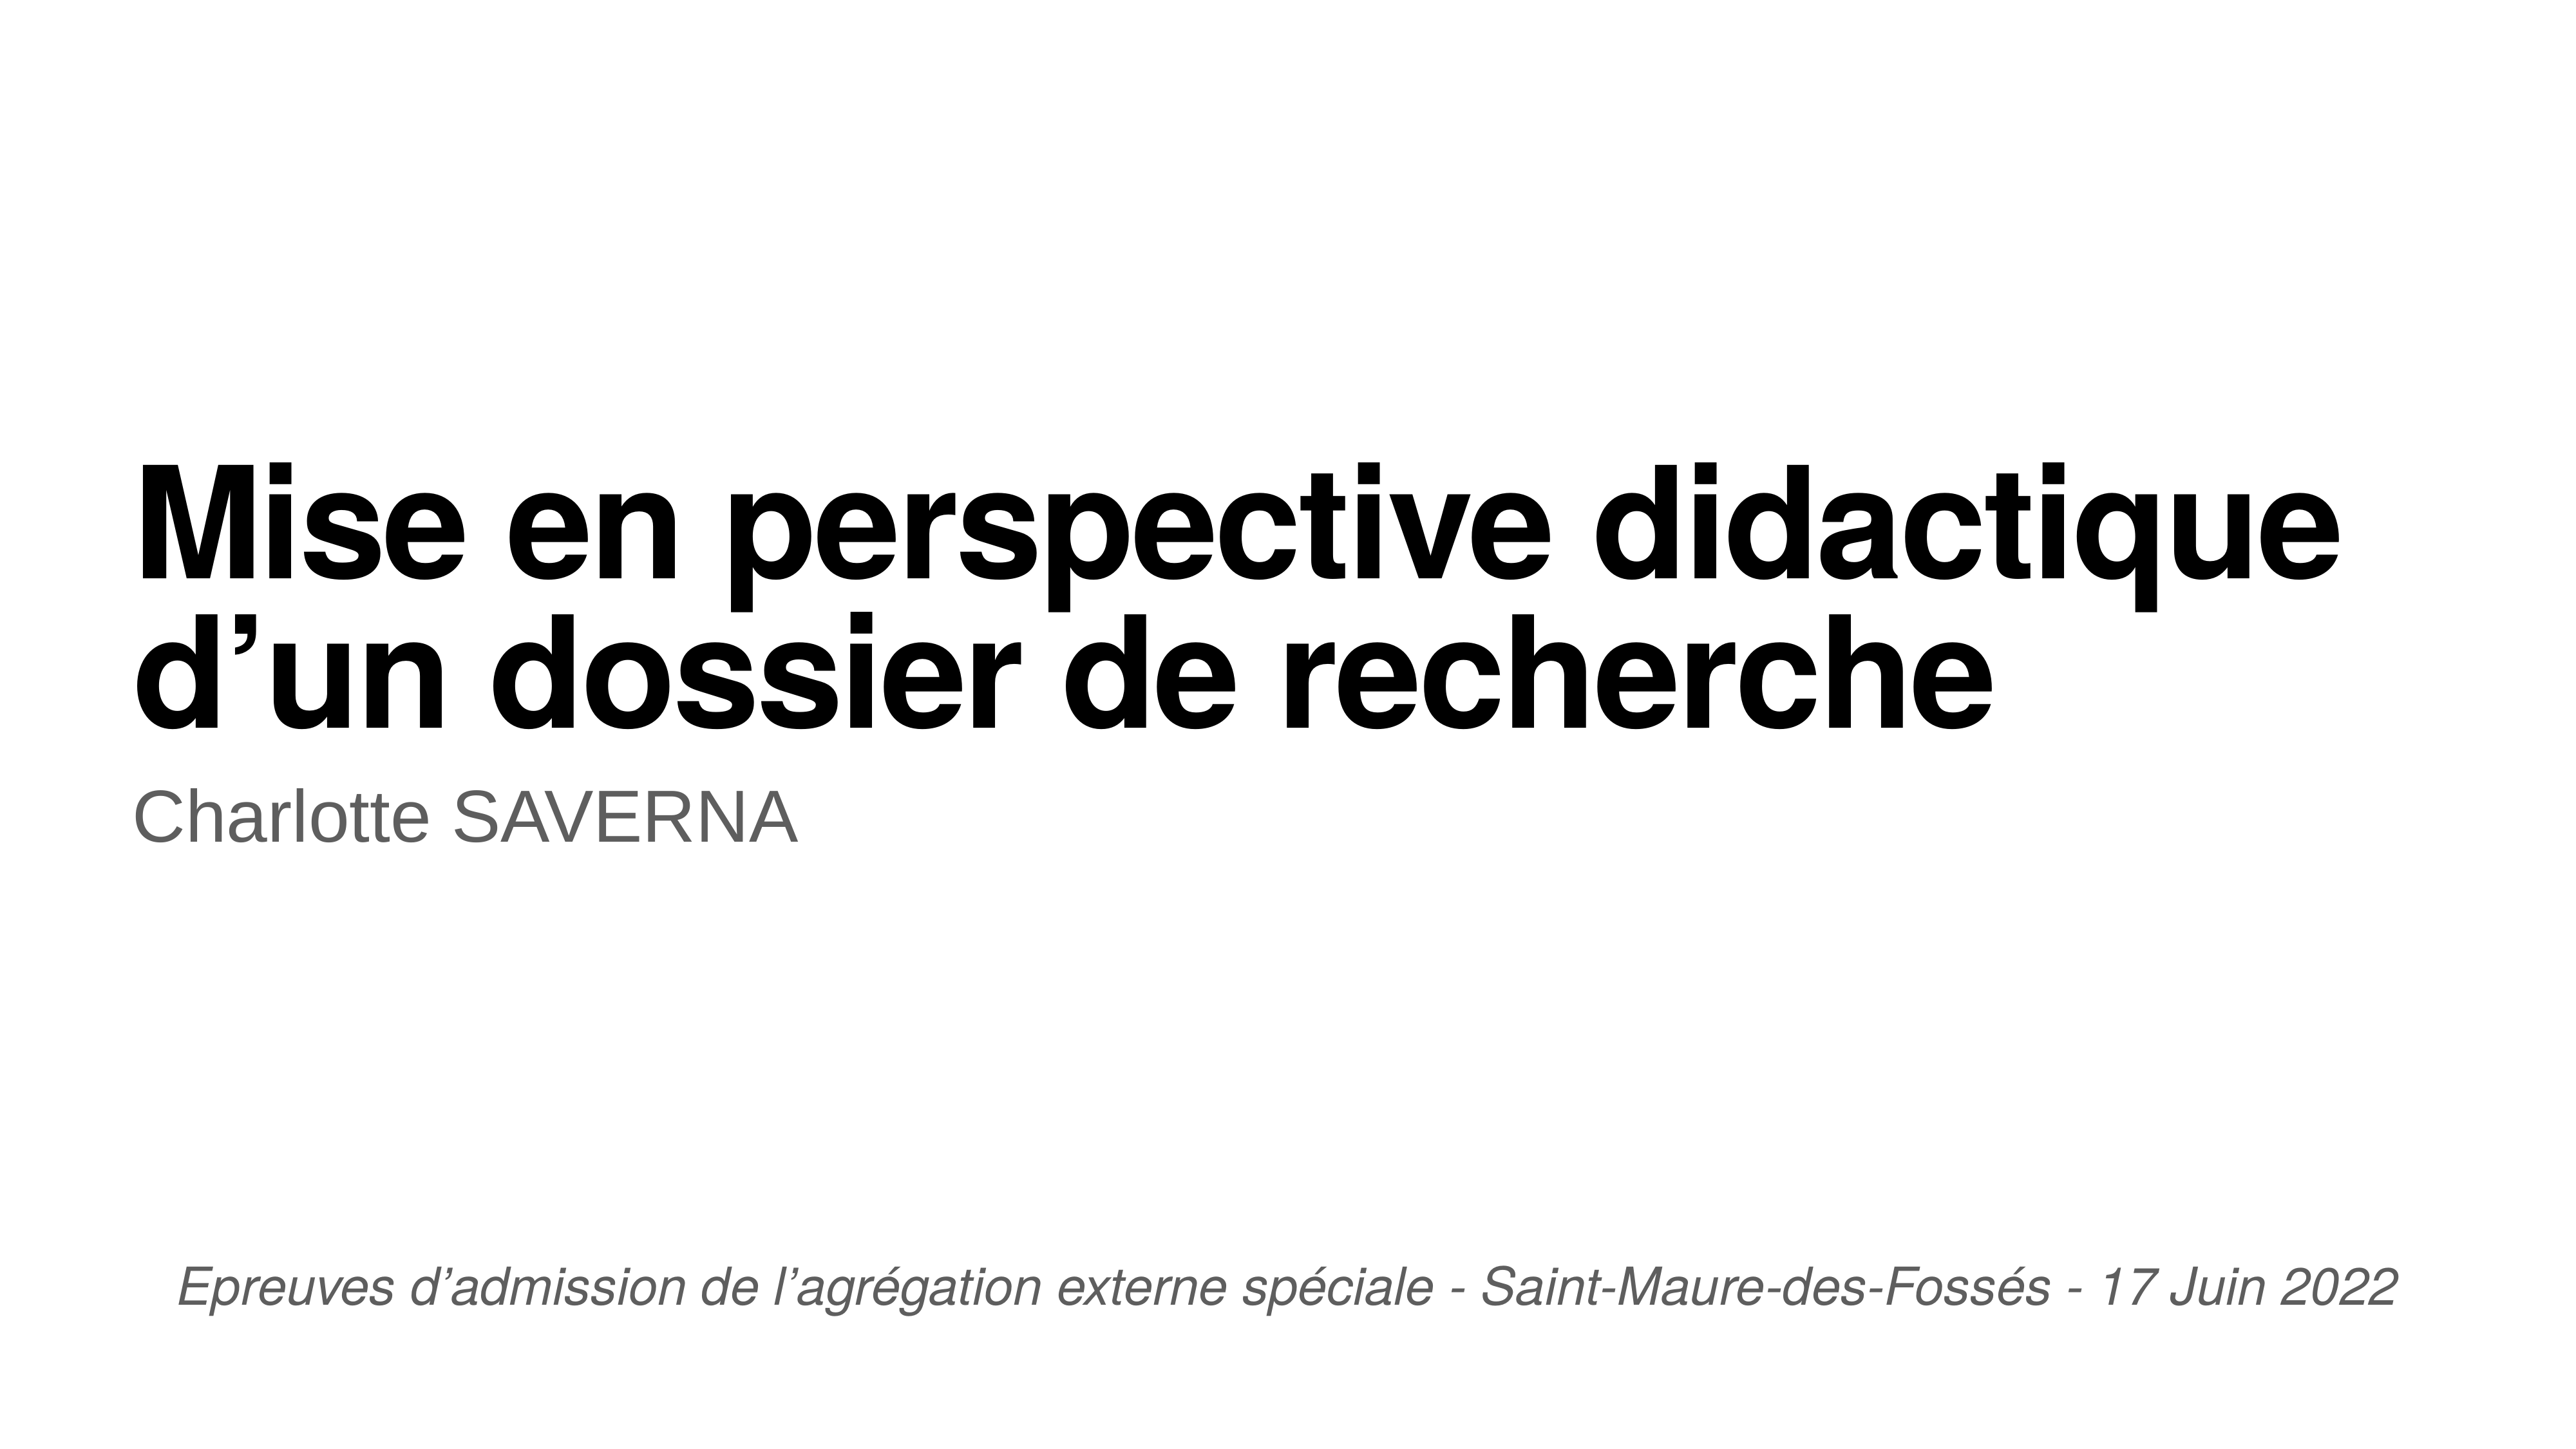

# Mise en perspective didactique d’un dossier de recherche
Charlotte SAVERNA
Epreuves d’admission de l’agrégation externe spéciale - Saint-Maure-des-Fossés - 17 Juin 2022
1